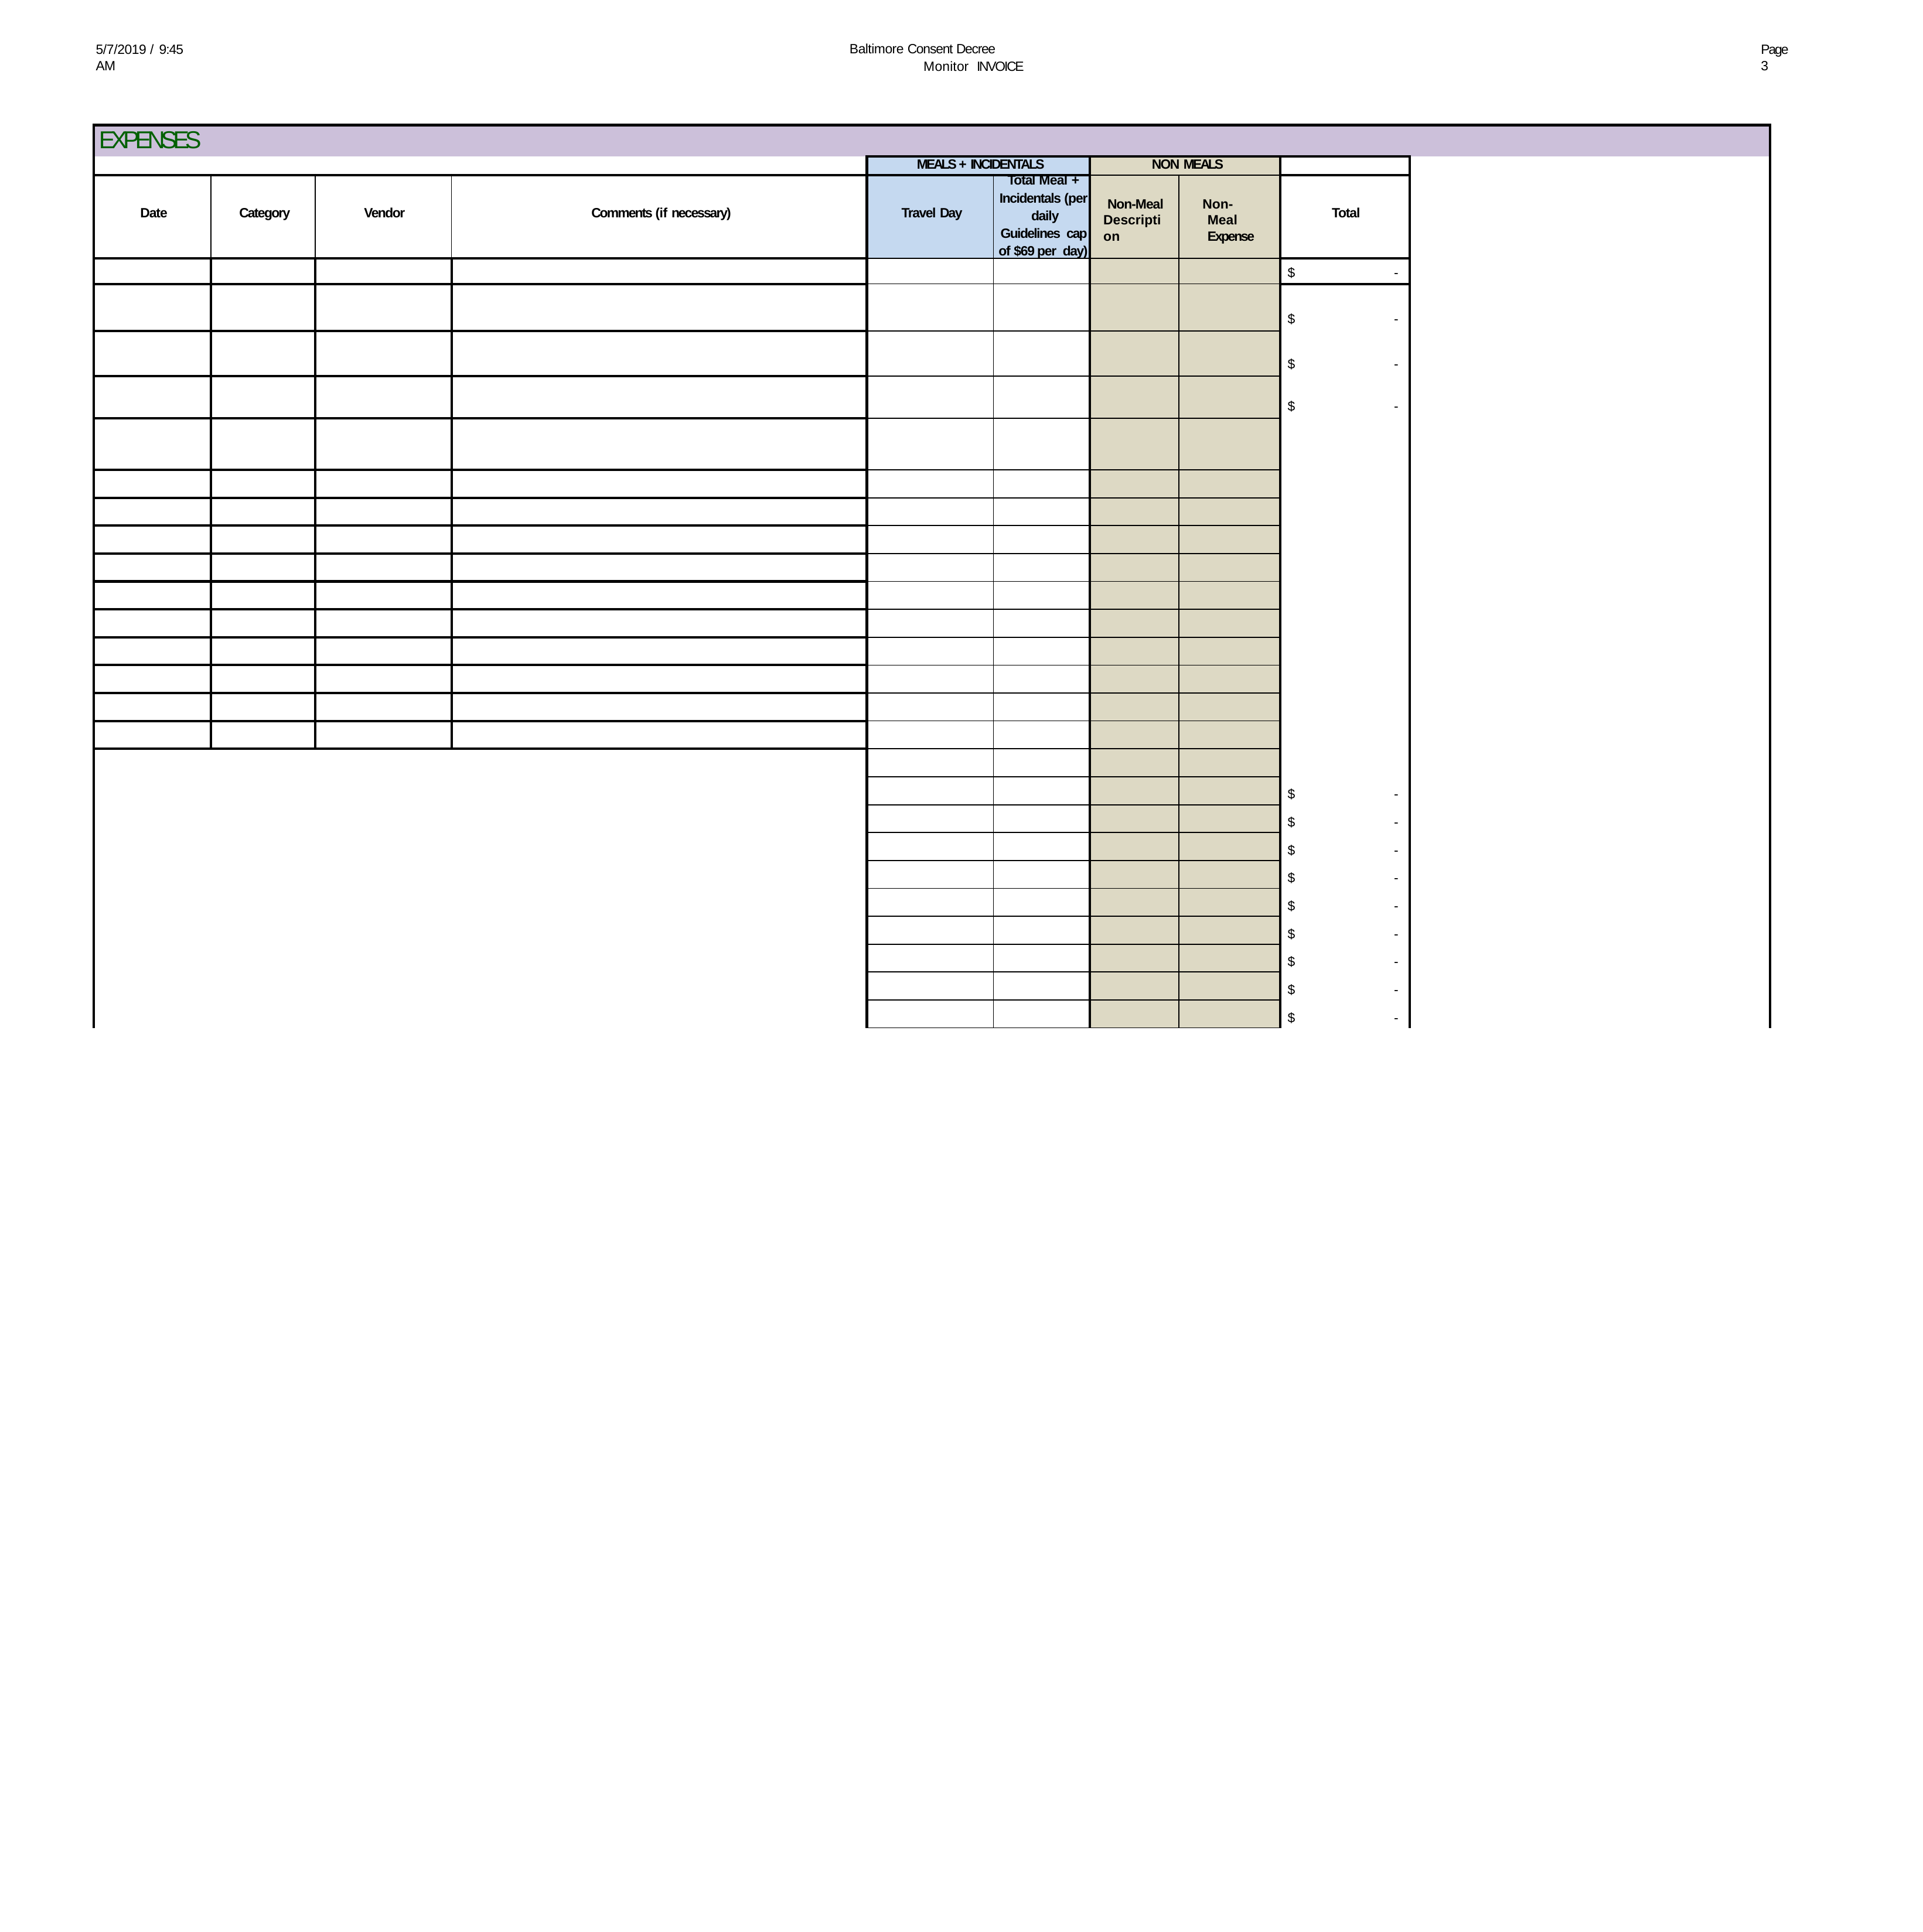

Baltimore Consent Decree Monitor  INVOICE
5/7/2019 / 9:45 AM
Page 3
| EXPENSES |  |  |  |  |  |  |  |  |  |
| --- | --- | --- | --- | --- | --- | --- | --- | --- | --- |
|  |  |  |  | MEALS + INCIDENTALS |  | NON MEALS |  |  |  |
| Date | Category | Vendor | Comments (if necessary) | Travel Day | Total Meal + Incidentals (per daily Guidelines cap of $69 per day) | Non-Meal Description | Non-Meal Expense | Total |  |
|  |  |  |  |  |  |  |  | $ - |  |
|  |  |  |  |  |  |  |  | $ - |  |
|  |  |  |  |  |  |  |  | $ - |  |
|  |  |  |  |  |  |  |  | $ - |  |
|  |  |  |  |  |  |  |  |  |  |
|  |  |  |  |  |  |  |  |  |  |
|  |  |  |  |  |  |  |  |  |  |
|  |  |  |  |  |  |  |  |  |  |
|  |  |  |  |  |  |  |  |  |  |
|  |  |  |  |  |  |  |  |  |  |
|  |  |  |  |  |  |  |  |  |  |
|  |  |  |  |  |  |  |  |  |  |
|  |  |  |  |  |  |  |  |  |  |
|  |  |  |  |  |  |  |  |  |  |
|  |  |  |  |  |  |  |  |  |  |
|  |  |  |  |  |  |  |  |  |  |
|  |  |  |  |  |  |  |  | $ - |  |
|  |  |  |  |  |  |  |  | $ - |  |
|  |  |  |  |  |  |  |  | $ - |  |
|  |  |  |  |  |  |  |  | $ - |  |
|  |  |  |  |  |  |  |  | $ - |  |
|  |  |  |  |  |  |  |  | $ - |  |
|  |  |  |  |  |  |  |  | $ - |  |
|  |  |  |  |  |  |  |  | $ - |  |
|  |  |  |  |  |  |  |  | $ - |  |